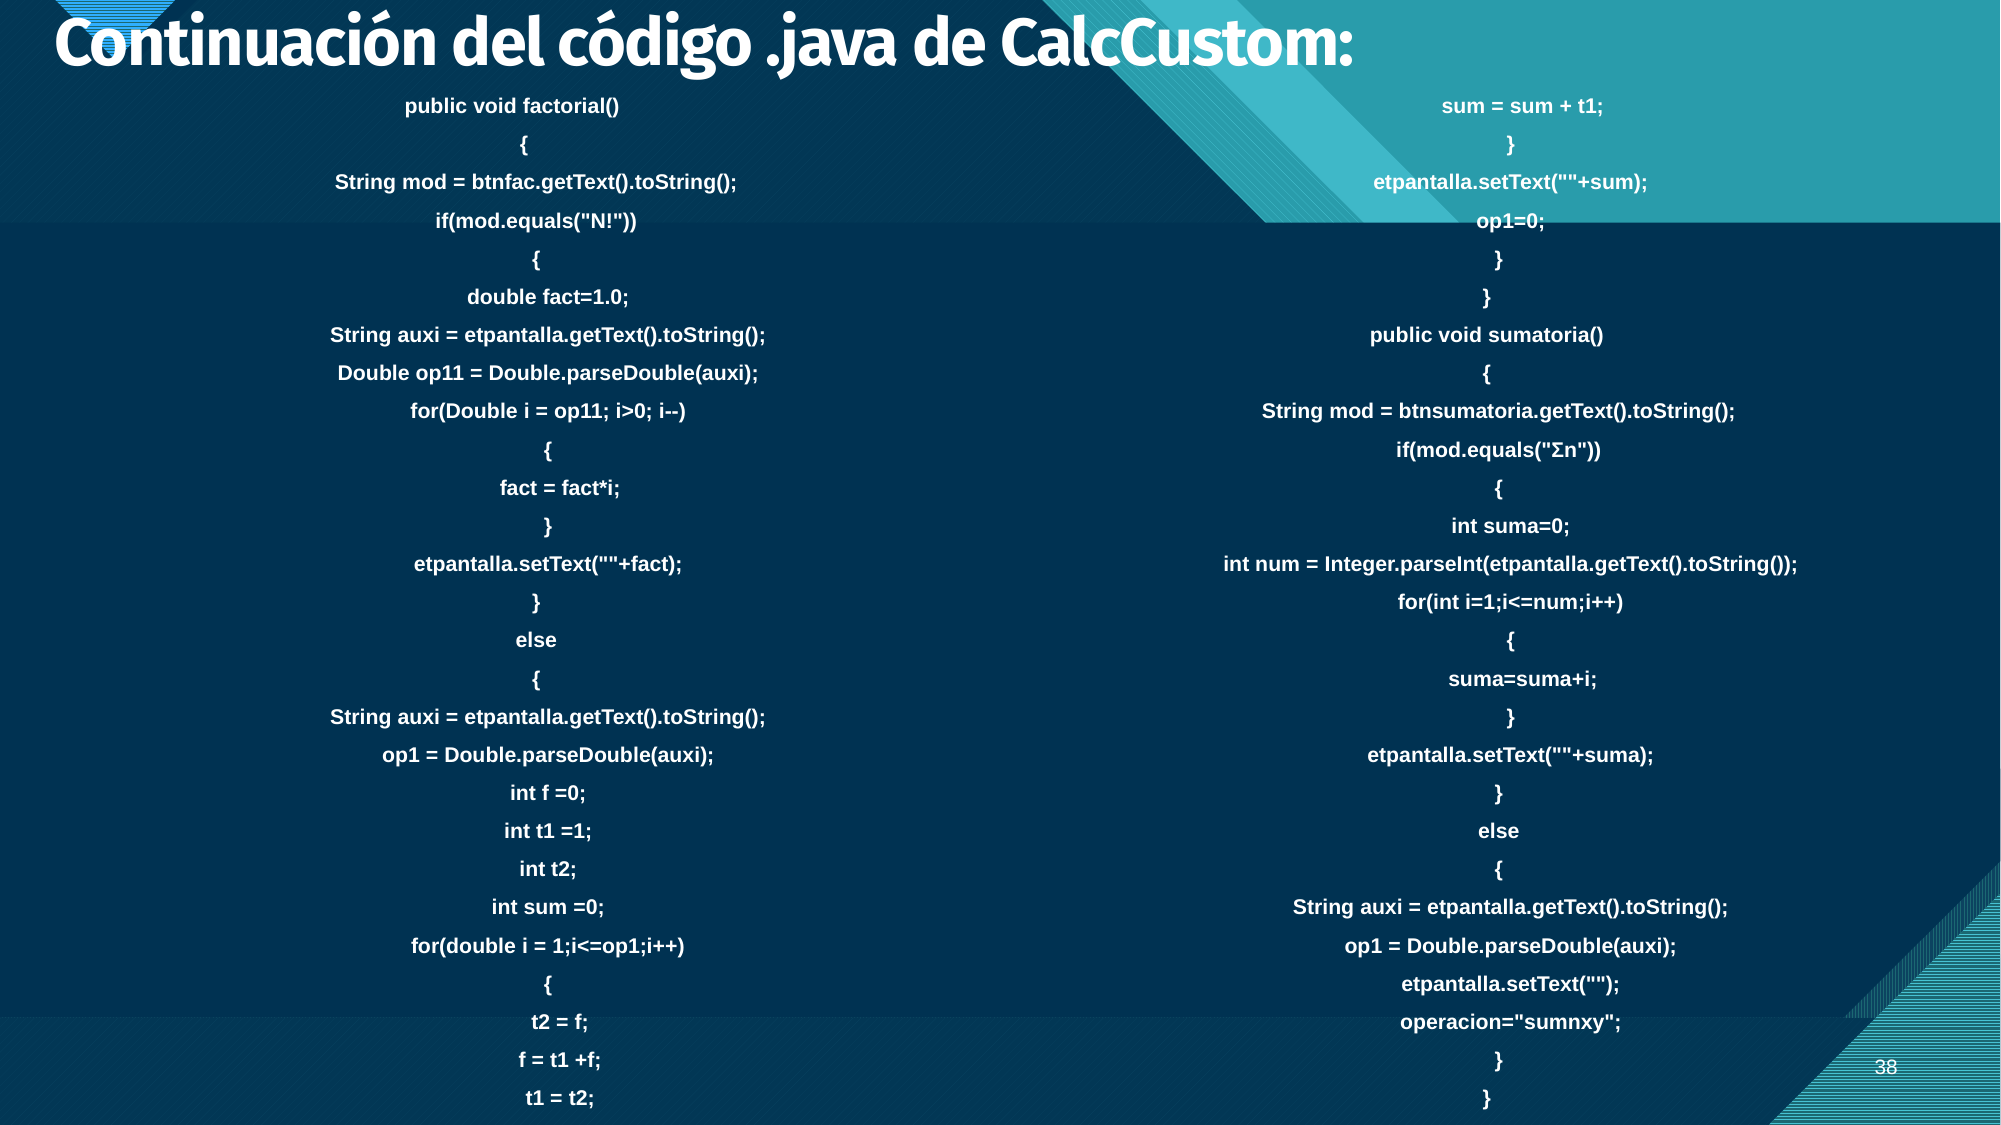

# Continuación del código .java de CalcCustom:
public void factorial()
    {
        String mod = btnfac.getText().toString();
        if(mod.equals("N!"))
        {
            double fact=1.0;
            String auxi = etpantalla.getText().toString();
            Double op11 = Double.parseDouble(auxi);
            for(Double i = op11; i>0; i--)
            {
                fact = fact*i;
            }
            etpantalla.setText(""+fact);
        }
        else
        {
            String auxi = etpantalla.getText().toString();
            op1 = Double.parseDouble(auxi);
            int f =0;
            int t1 =1;
            int t2;
            int sum =0;
            for(double i = 1;i<=op1;i++)
            {
                t2 = f;
                f = t1 +f;
                t1 = t2;
                sum = sum + t1;
            }
            etpantalla.setText(""+sum);
            op1=0;
        }
    }
    public void sumatoria()
    {
        String mod = btnsumatoria.getText().toString();
        if(mod.equals("Σn"))
        {
            int suma=0;
            int num = Integer.parseInt(etpantalla.getText().toString());
            for(int i=1;i<=num;i++)
            {
                suma=suma+i;
            }
            etpantalla.setText(""+suma);
        }
        else
        {
            String auxi = etpantalla.getText().toString();
            op1 = Double.parseDouble(auxi);
            etpantalla.setText("");
            operacion="sumnxy";
        }
    }
38